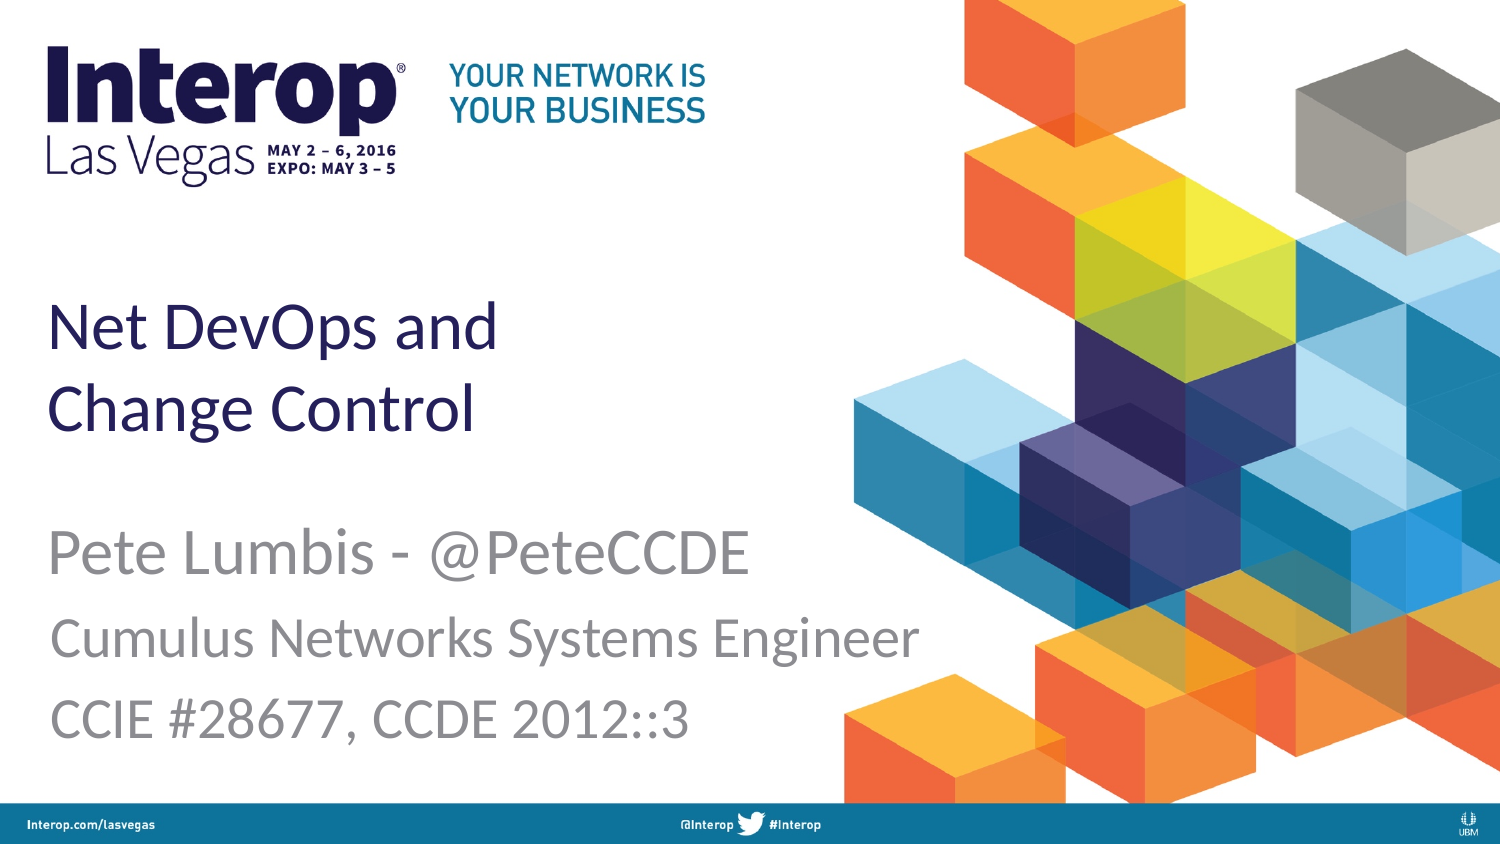

# Net DevOps and Change Control
Pete Lumbis - @PeteCCDE
Cumulus Networks Systems Engineer
CCIE #28677, CCDE 2012::3